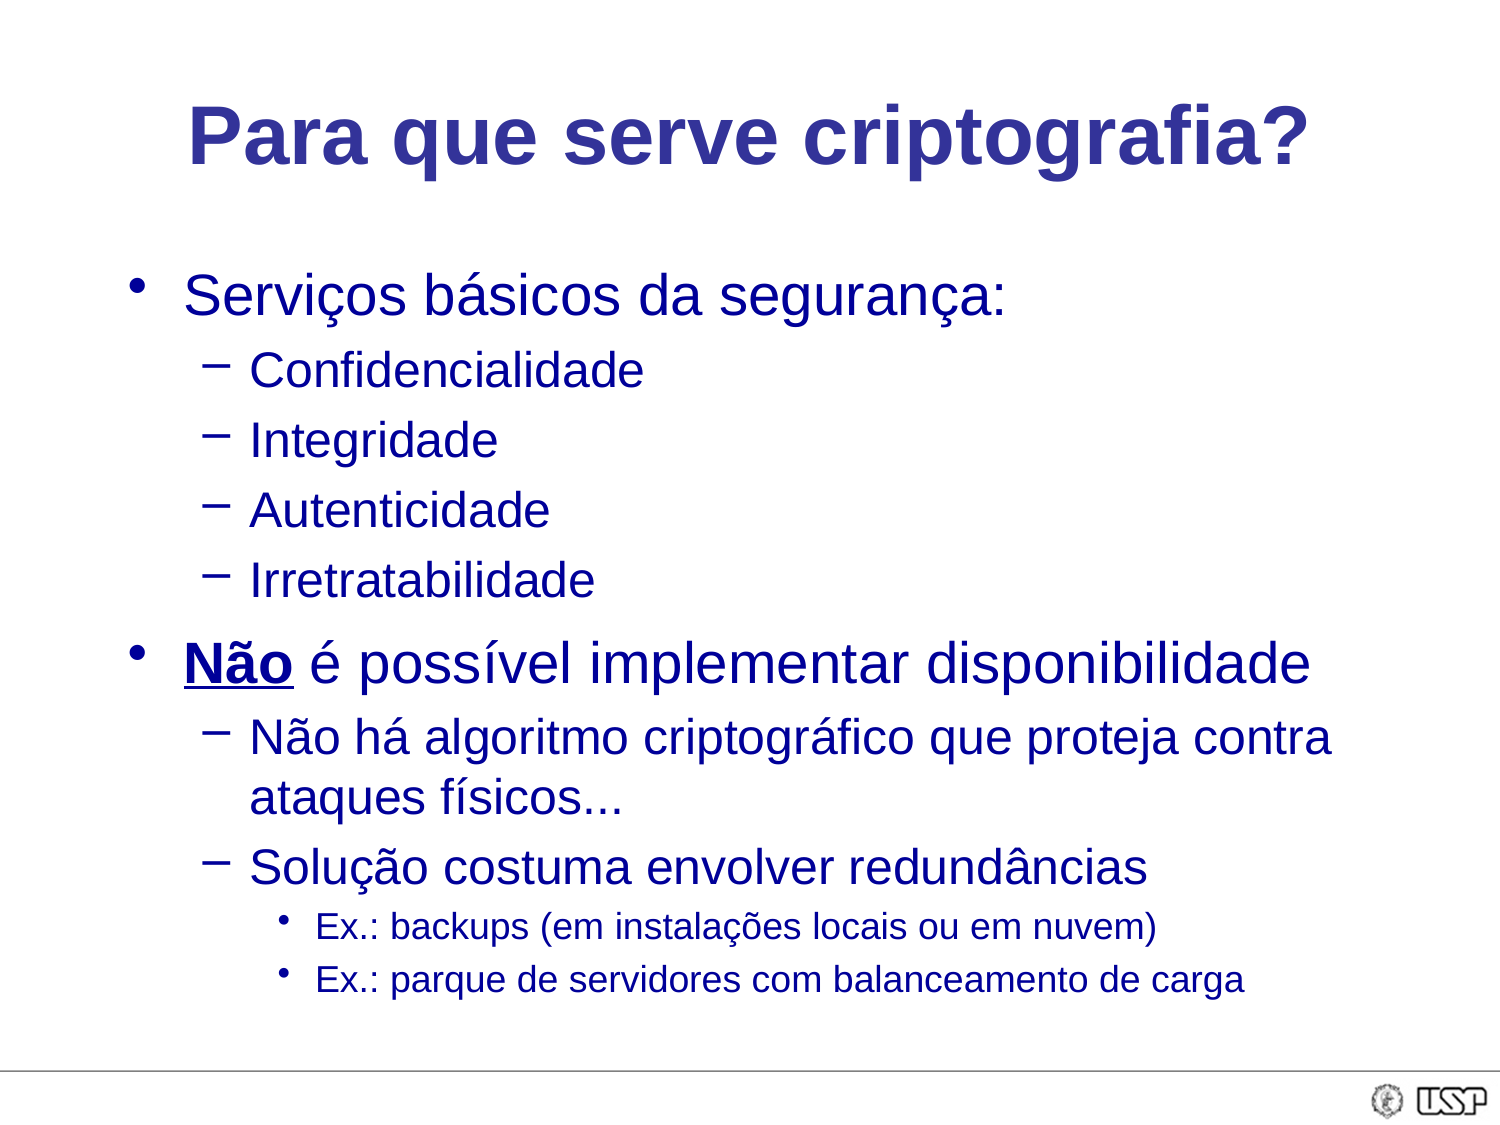

# Para que serve criptografia?
Serviços básicos da segurança:
Confidencialidade
Integridade
Autenticidade
Irretratabilidade
Não é possível implementar disponibilidade
Não há algoritmo criptográfico que proteja contra ataques físicos...
Solução costuma envolver redundâncias
Ex.: backups (em instalações locais ou em nuvem)
Ex.: parque de servidores com balanceamento de carga